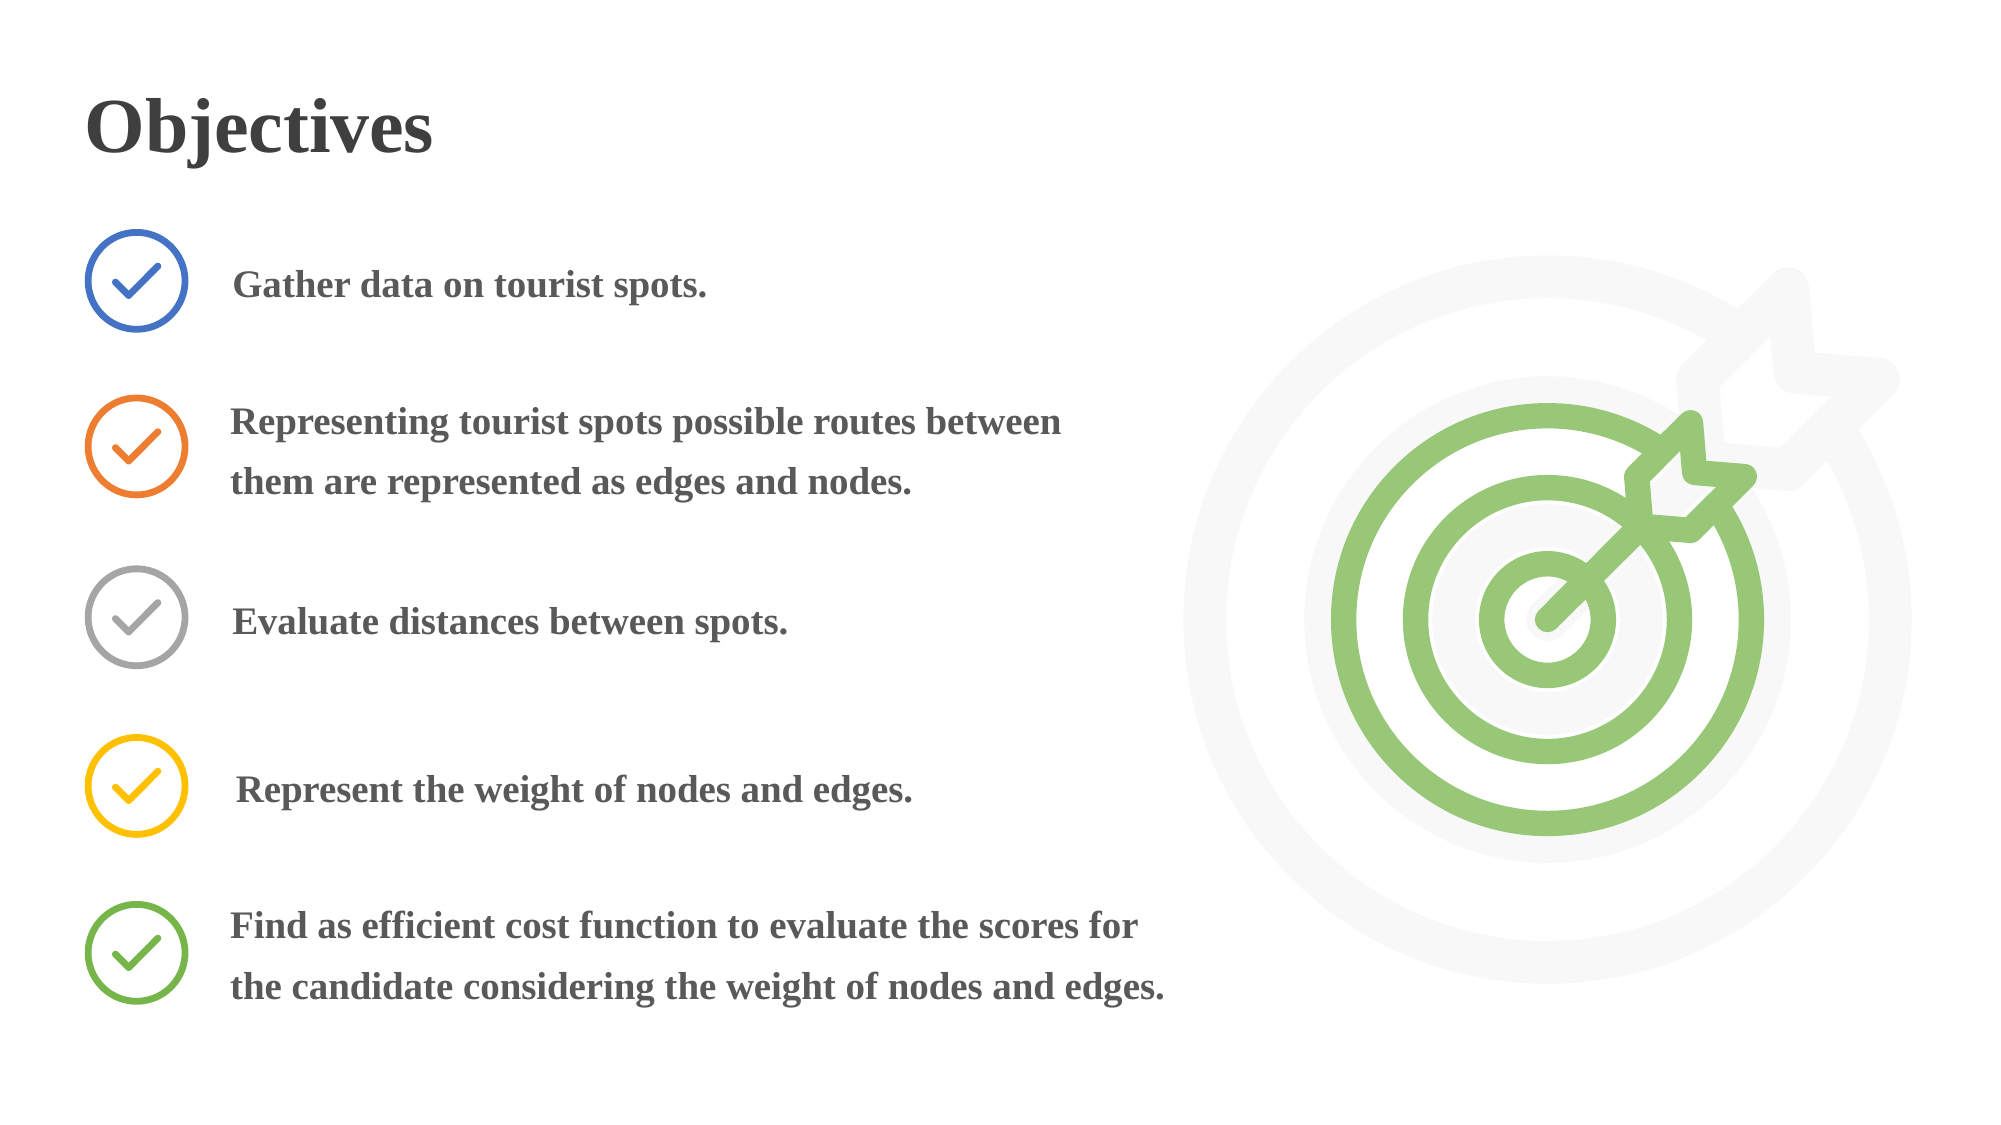

# Objectives

Gather data on tourist spots.

Representing tourist spots possible routes between them are represented as edges and nodes.

Evaluate distances between spots.

Represent the weight of nodes and edges.
Find as efficient cost function to evaluate the scores for the candidate considering the weight of nodes and edges.